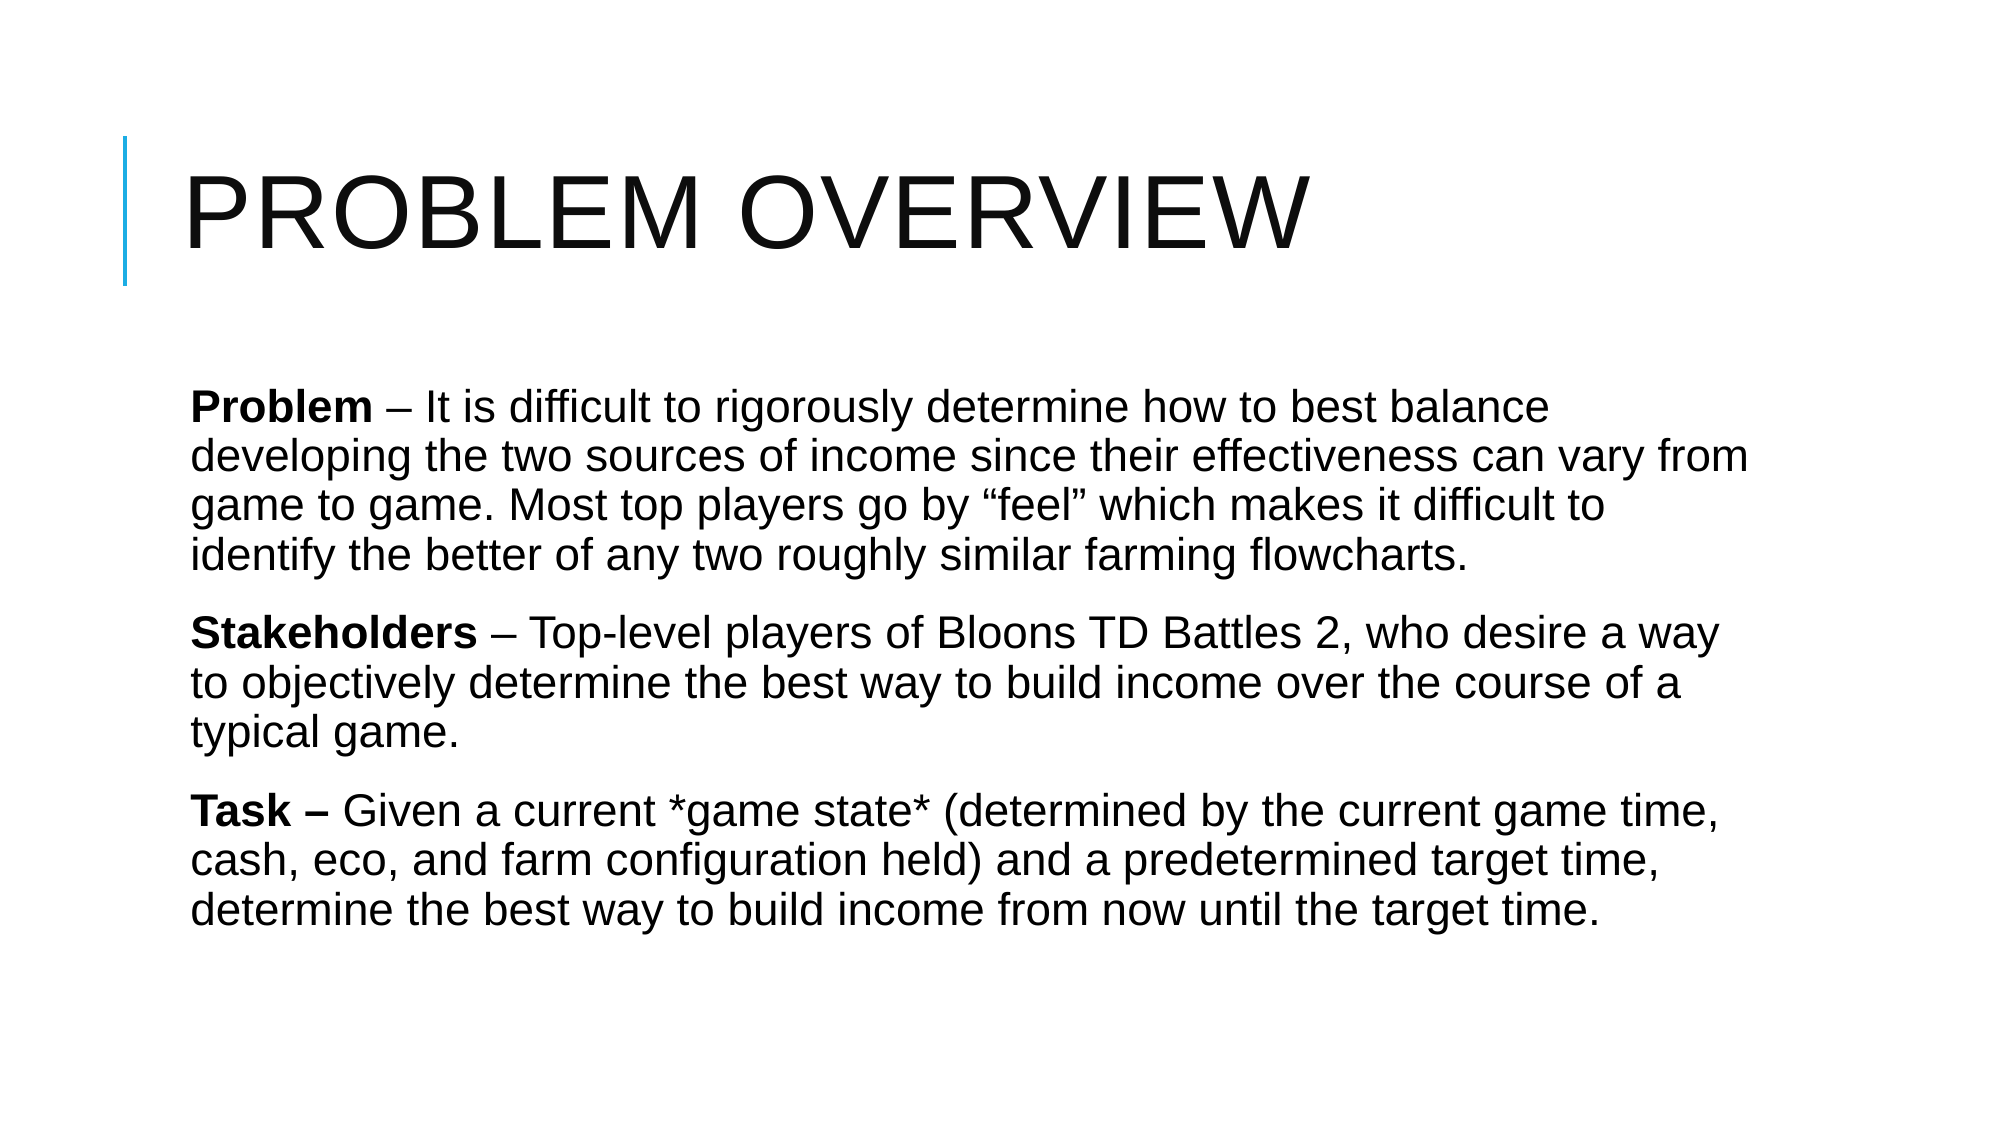

# Problem Overview
Problem – It is difficult to rigorously determine how to best balance developing the two sources of income since their effectiveness can vary from game to game. Most top players go by “feel” which makes it difficult to identify the better of any two roughly similar farming flowcharts.
Stakeholders – Top-level players of Bloons TD Battles 2, who desire a way to objectively determine the best way to build income over the course of a typical game.
Task – Given a current *game state* (determined by the current game time, cash, eco, and farm configuration held) and a predetermined target time, determine the best way to build income from now until the target time.